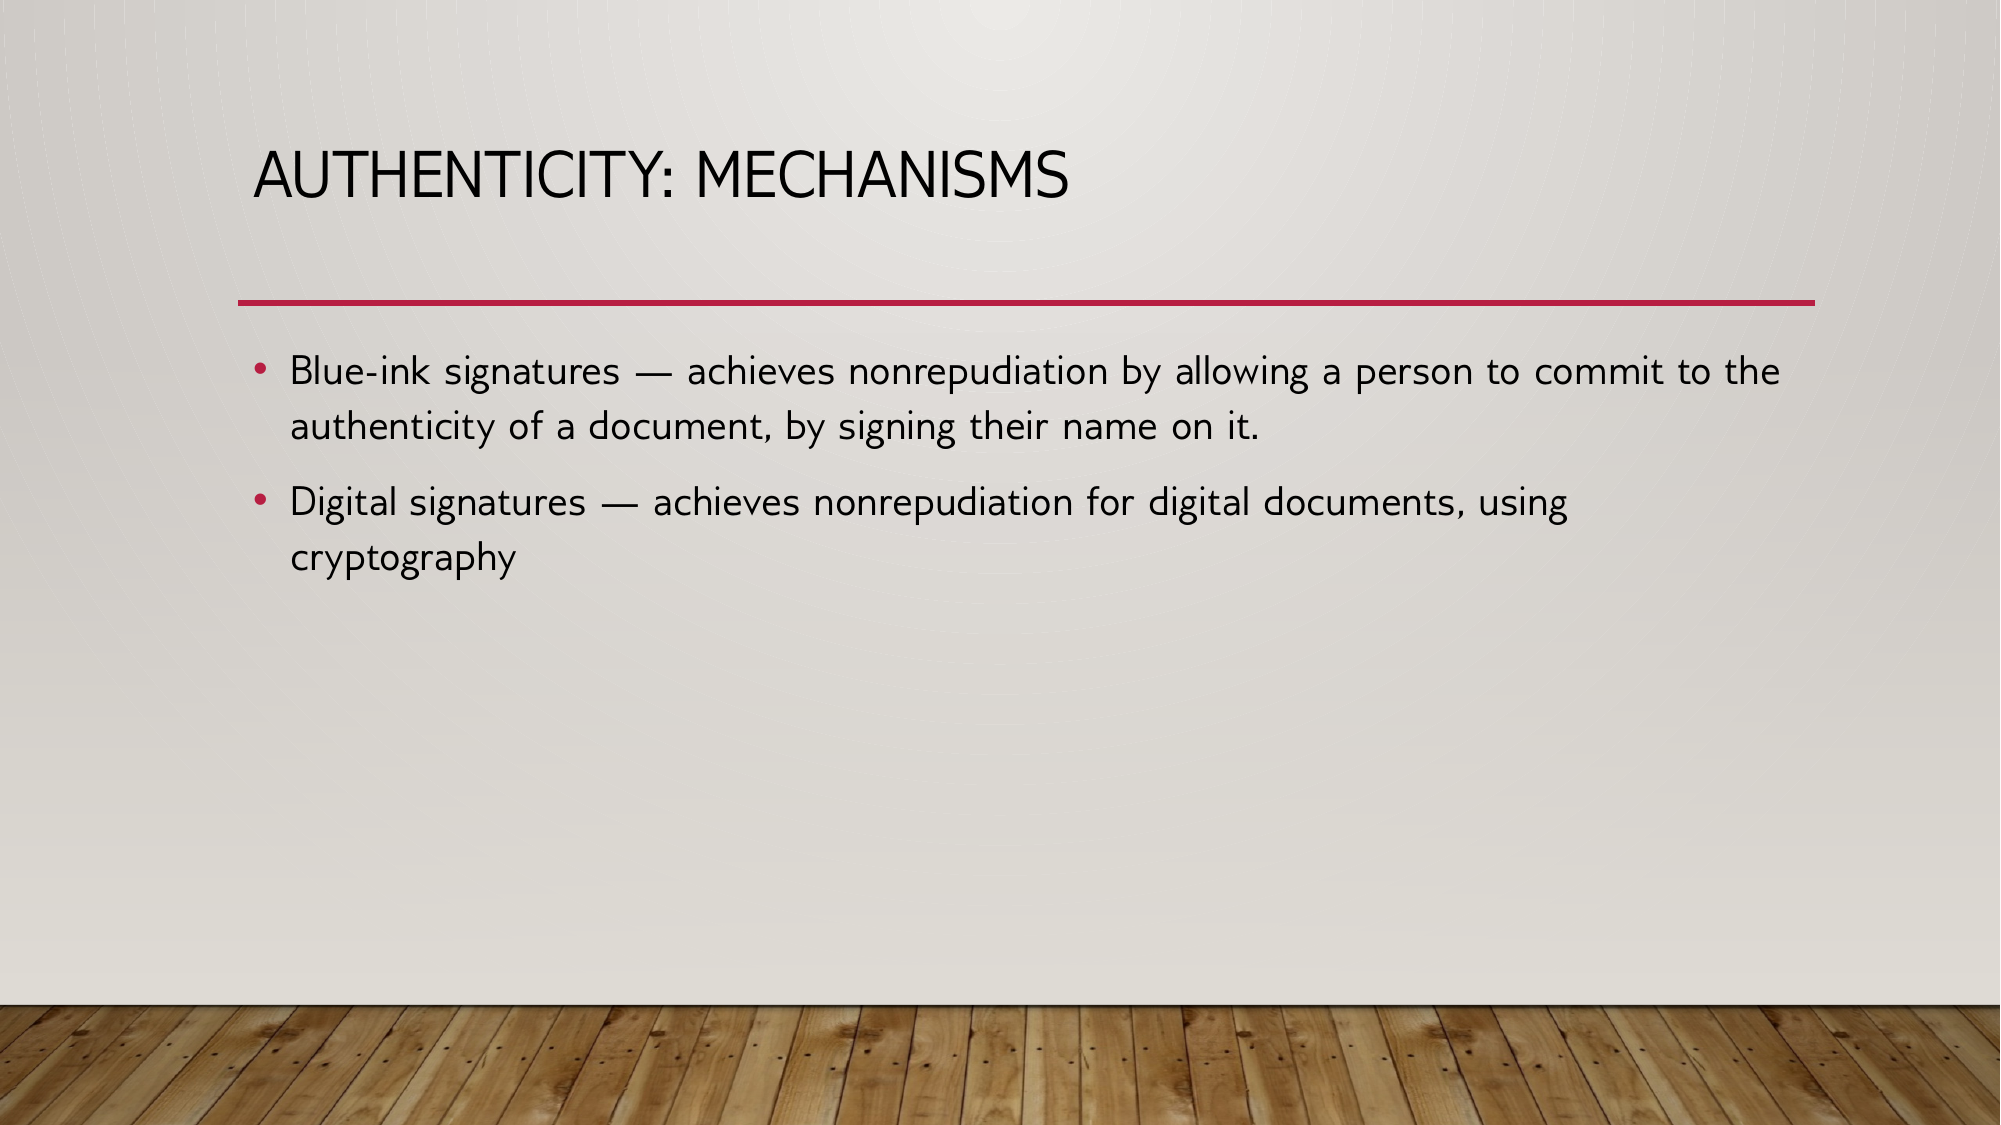

# Authenticity: Mechanisms
Blue-ink signatures — achieves nonrepudiation by allowing a person to commit to the authenticity of a document, by signing their name on it.
Digital signatures — achieves nonrepudiation for digital documents, using cryptography